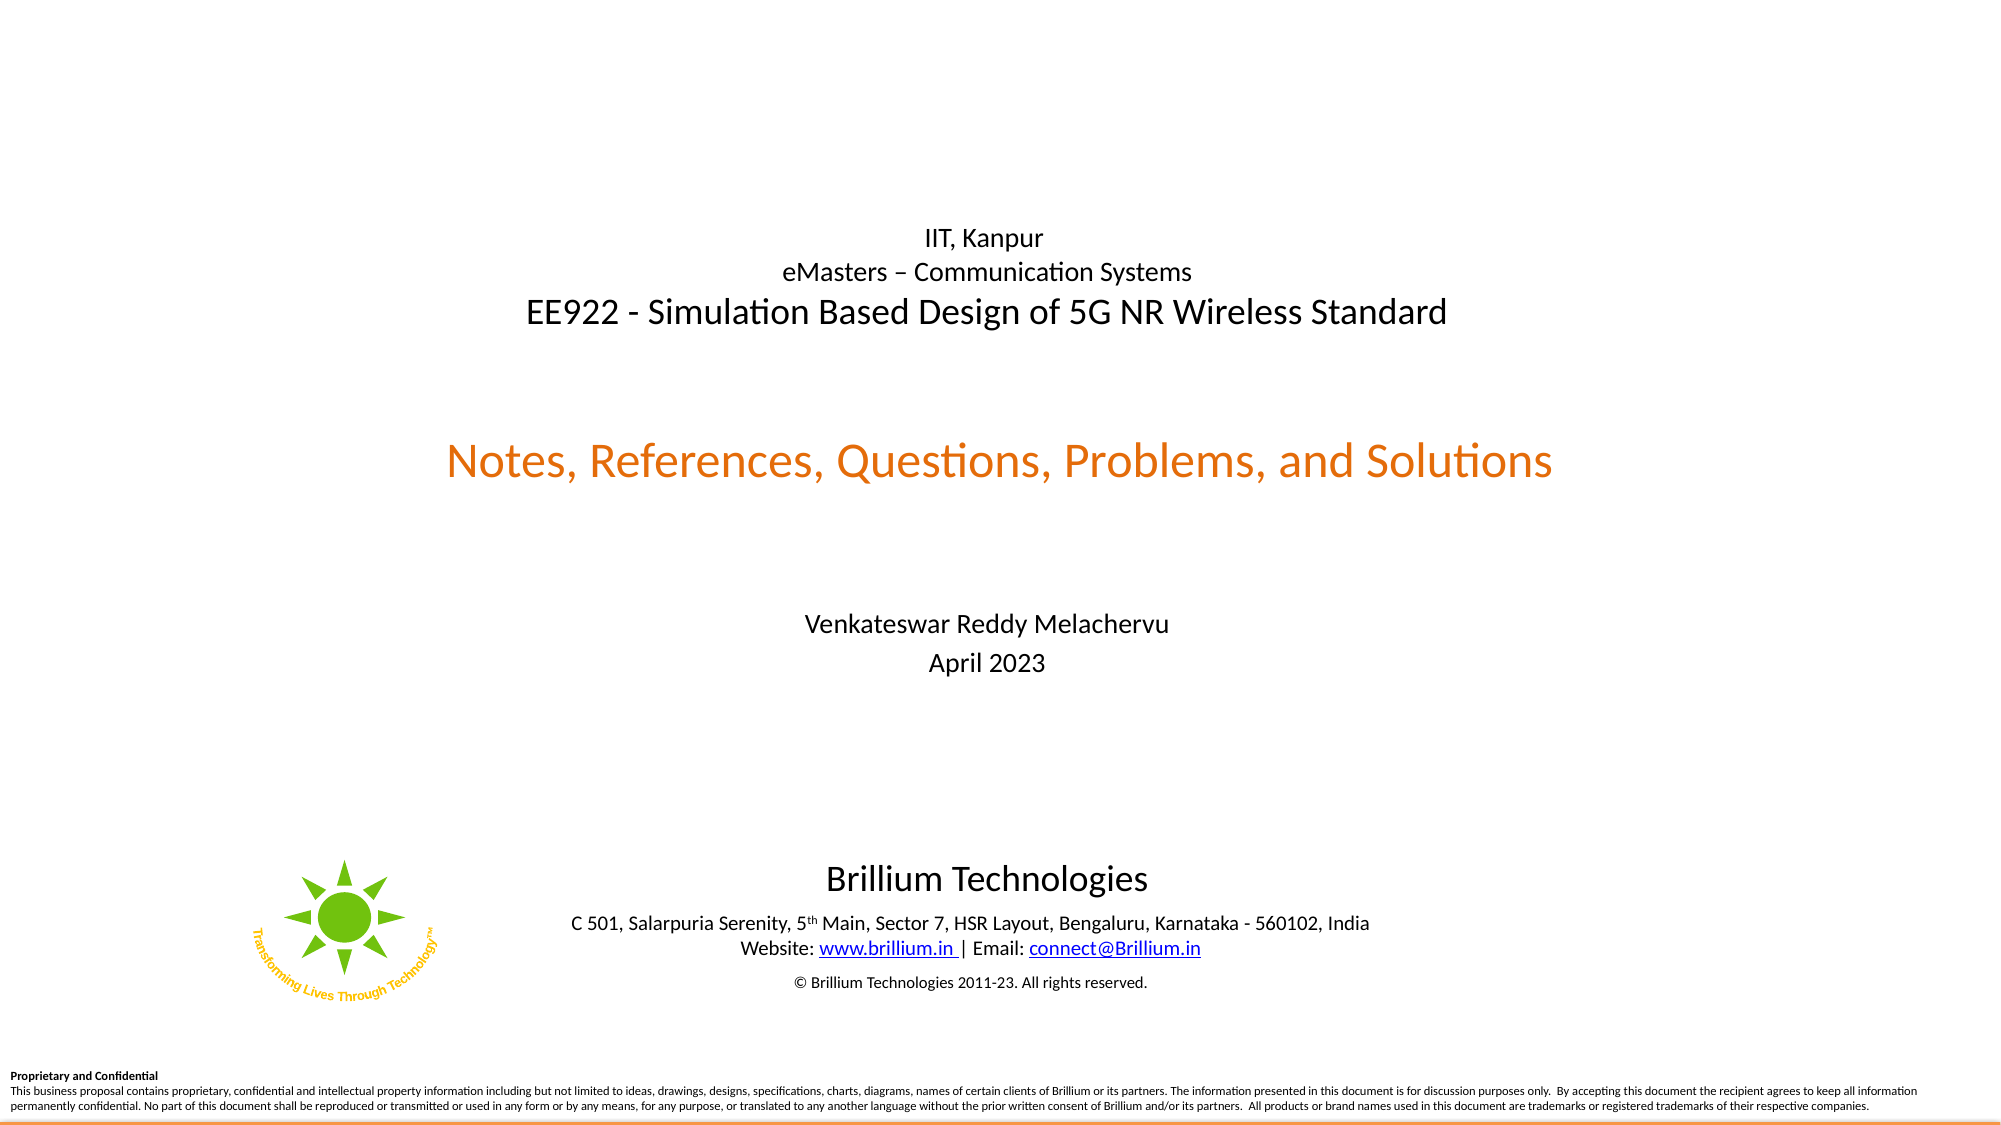

# IIT, Kanpur eMasters – Communication Systems EE922 - Simulation Based Design of 5G NR Wireless Standard
Notes, References, Questions, Problems, and Solutions
Venkateswar Reddy Melachervu
April 2023